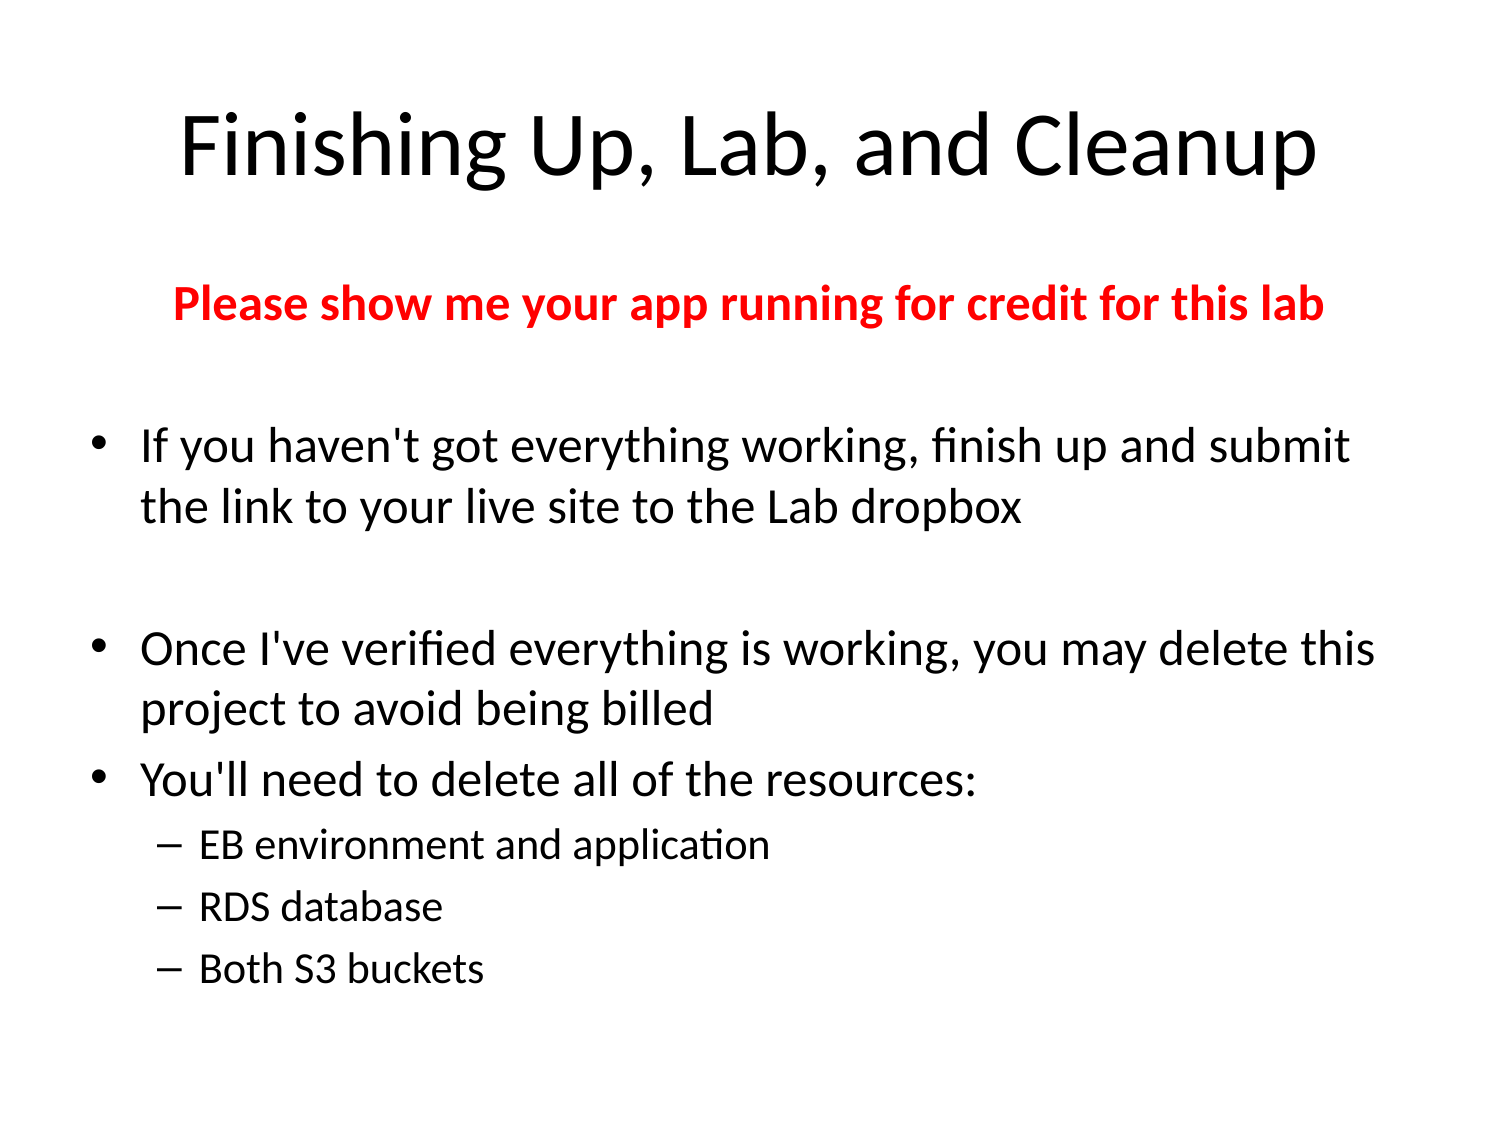

# Finishing Up, Lab, and Cleanup
Please show me your app running for credit for this lab

If you haven't got everything working, finish up and submit the link to your live site to the Lab dropbox

Once I've verified everything is working, you may delete this project to avoid being billed
You'll need to delete all of the resources:
EB environment and application
RDS database
Both S3 buckets